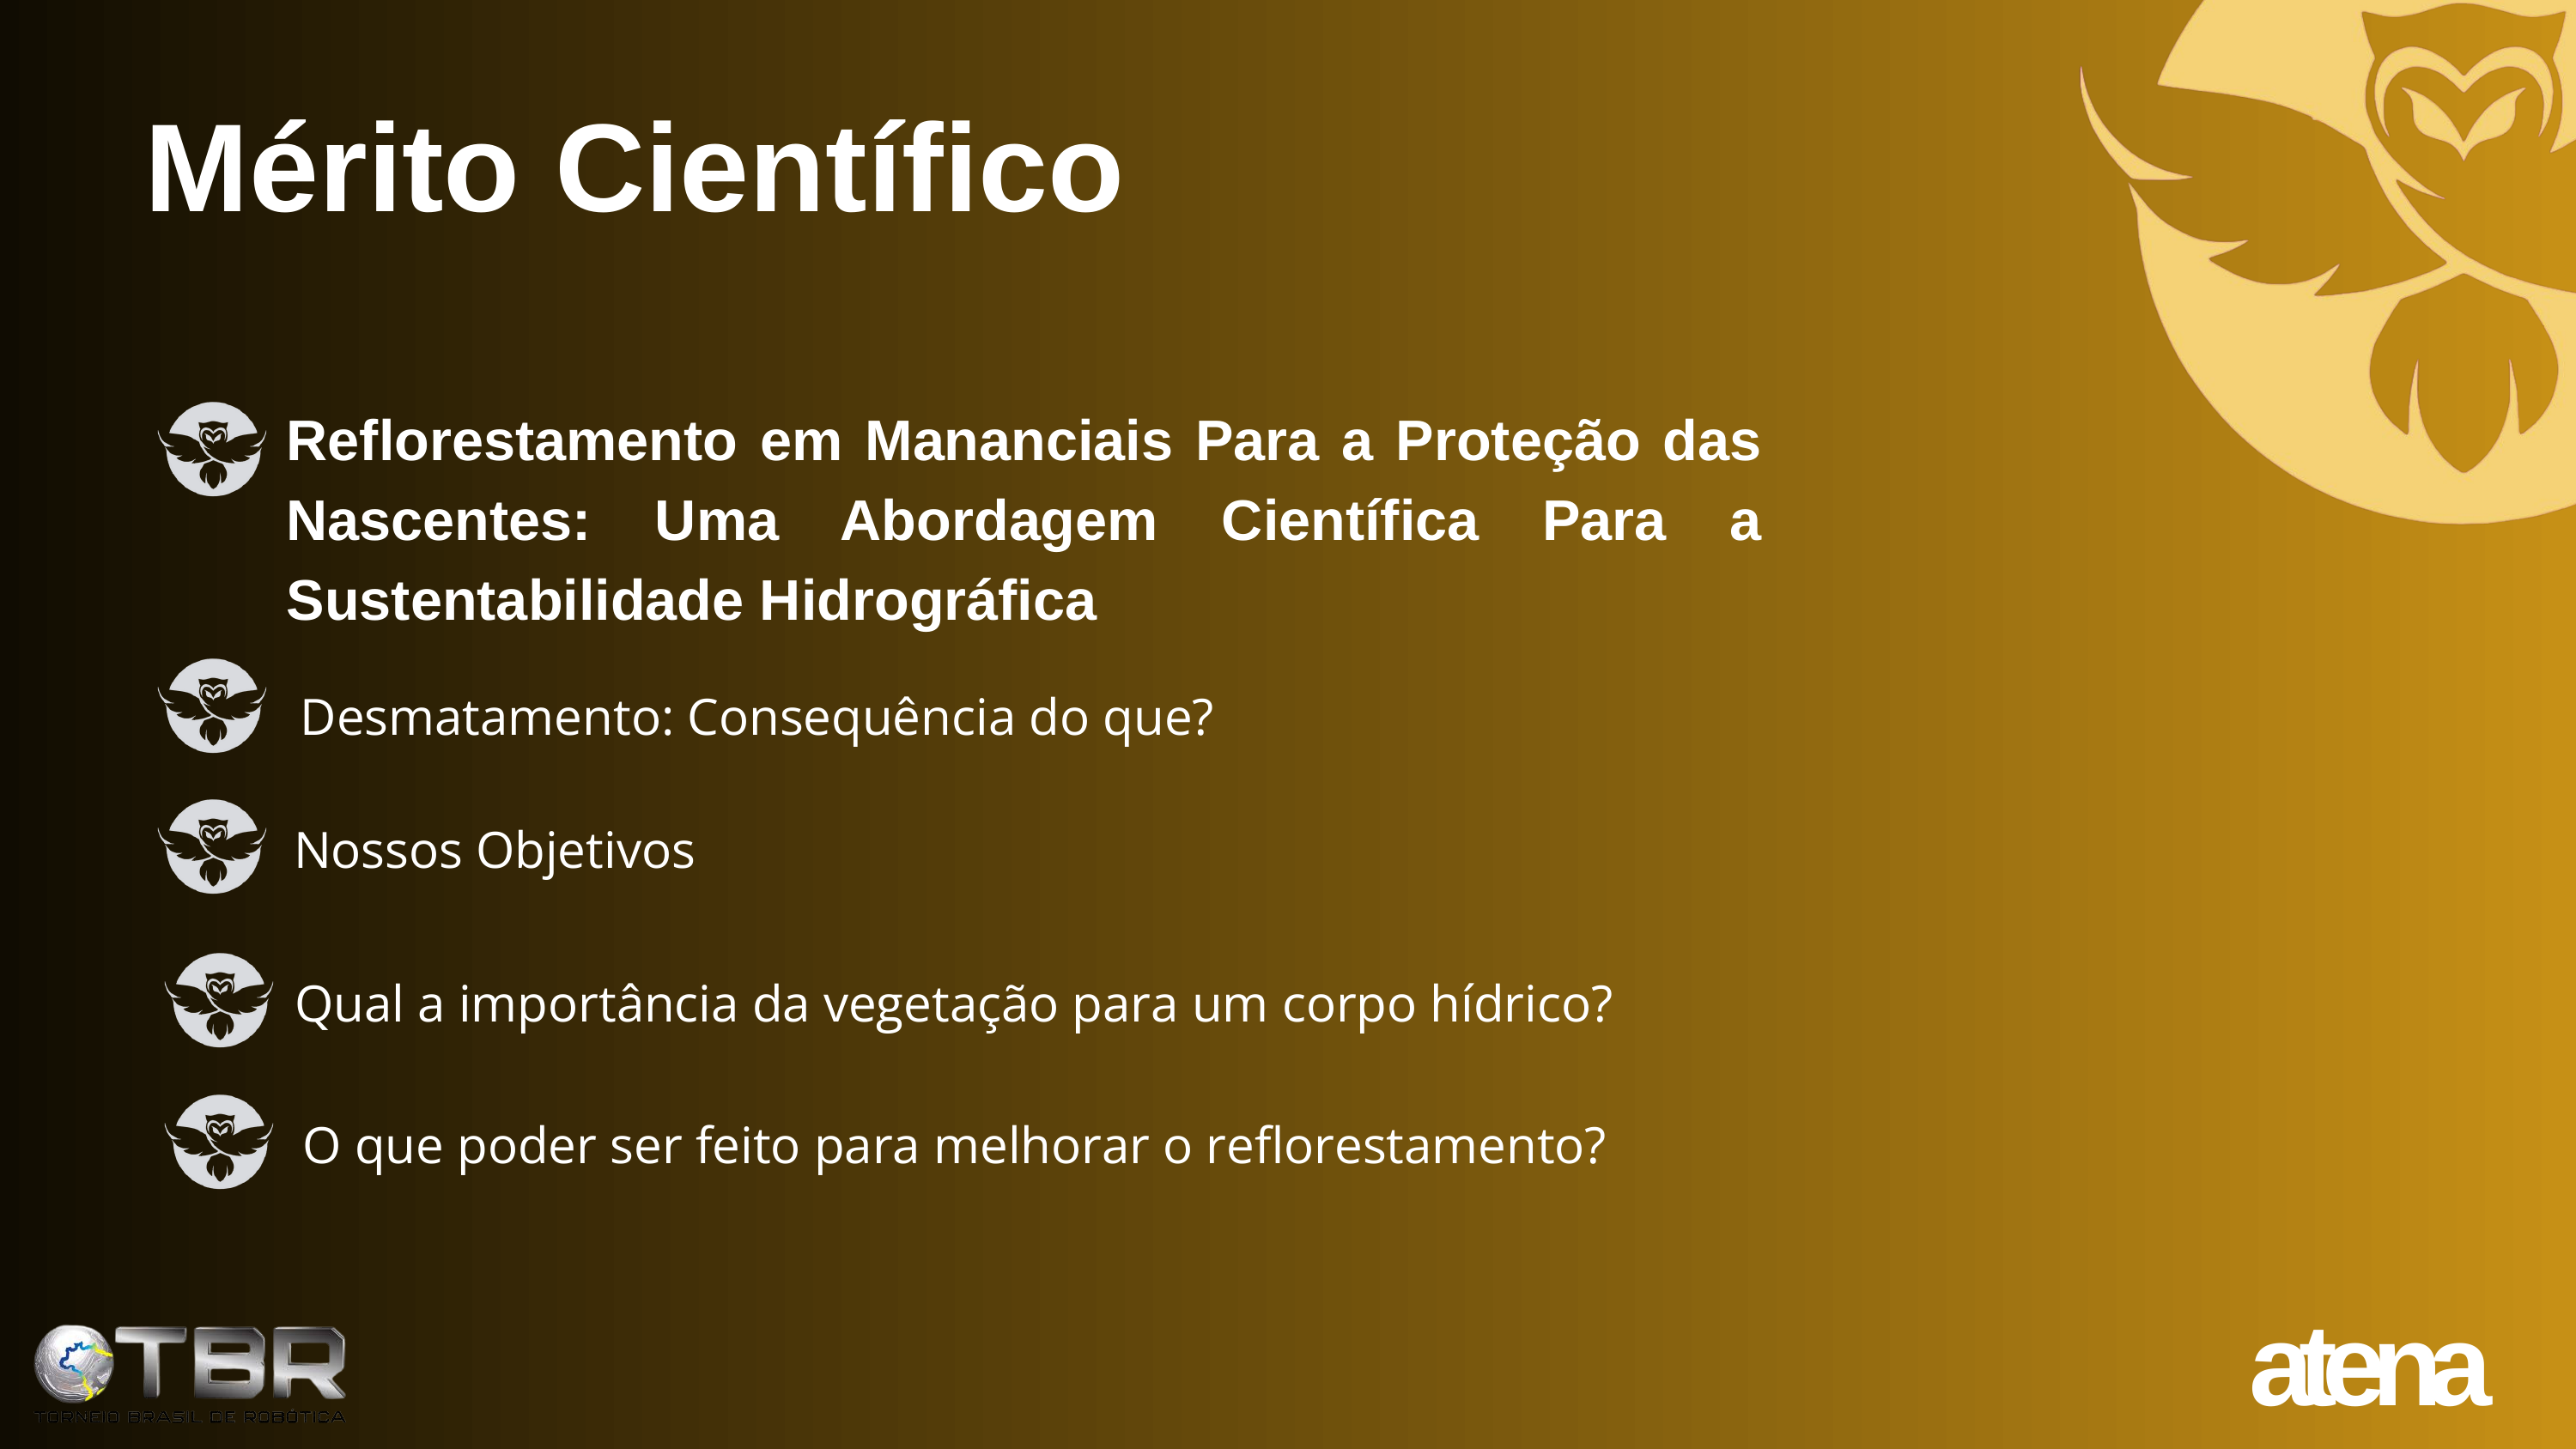

Mérito Científico
Reflorestamento em Mananciais Para a Proteção das Nascentes: Uma Abordagem Científica Para a Sustentabilidade Hidrográfica

Desmatamento: Consequência do que?

Nossos Objetivos

Qual a importância da vegetação para um corpo hídrico?

O que poder ser feito para melhorar o reflorestamento?
atena